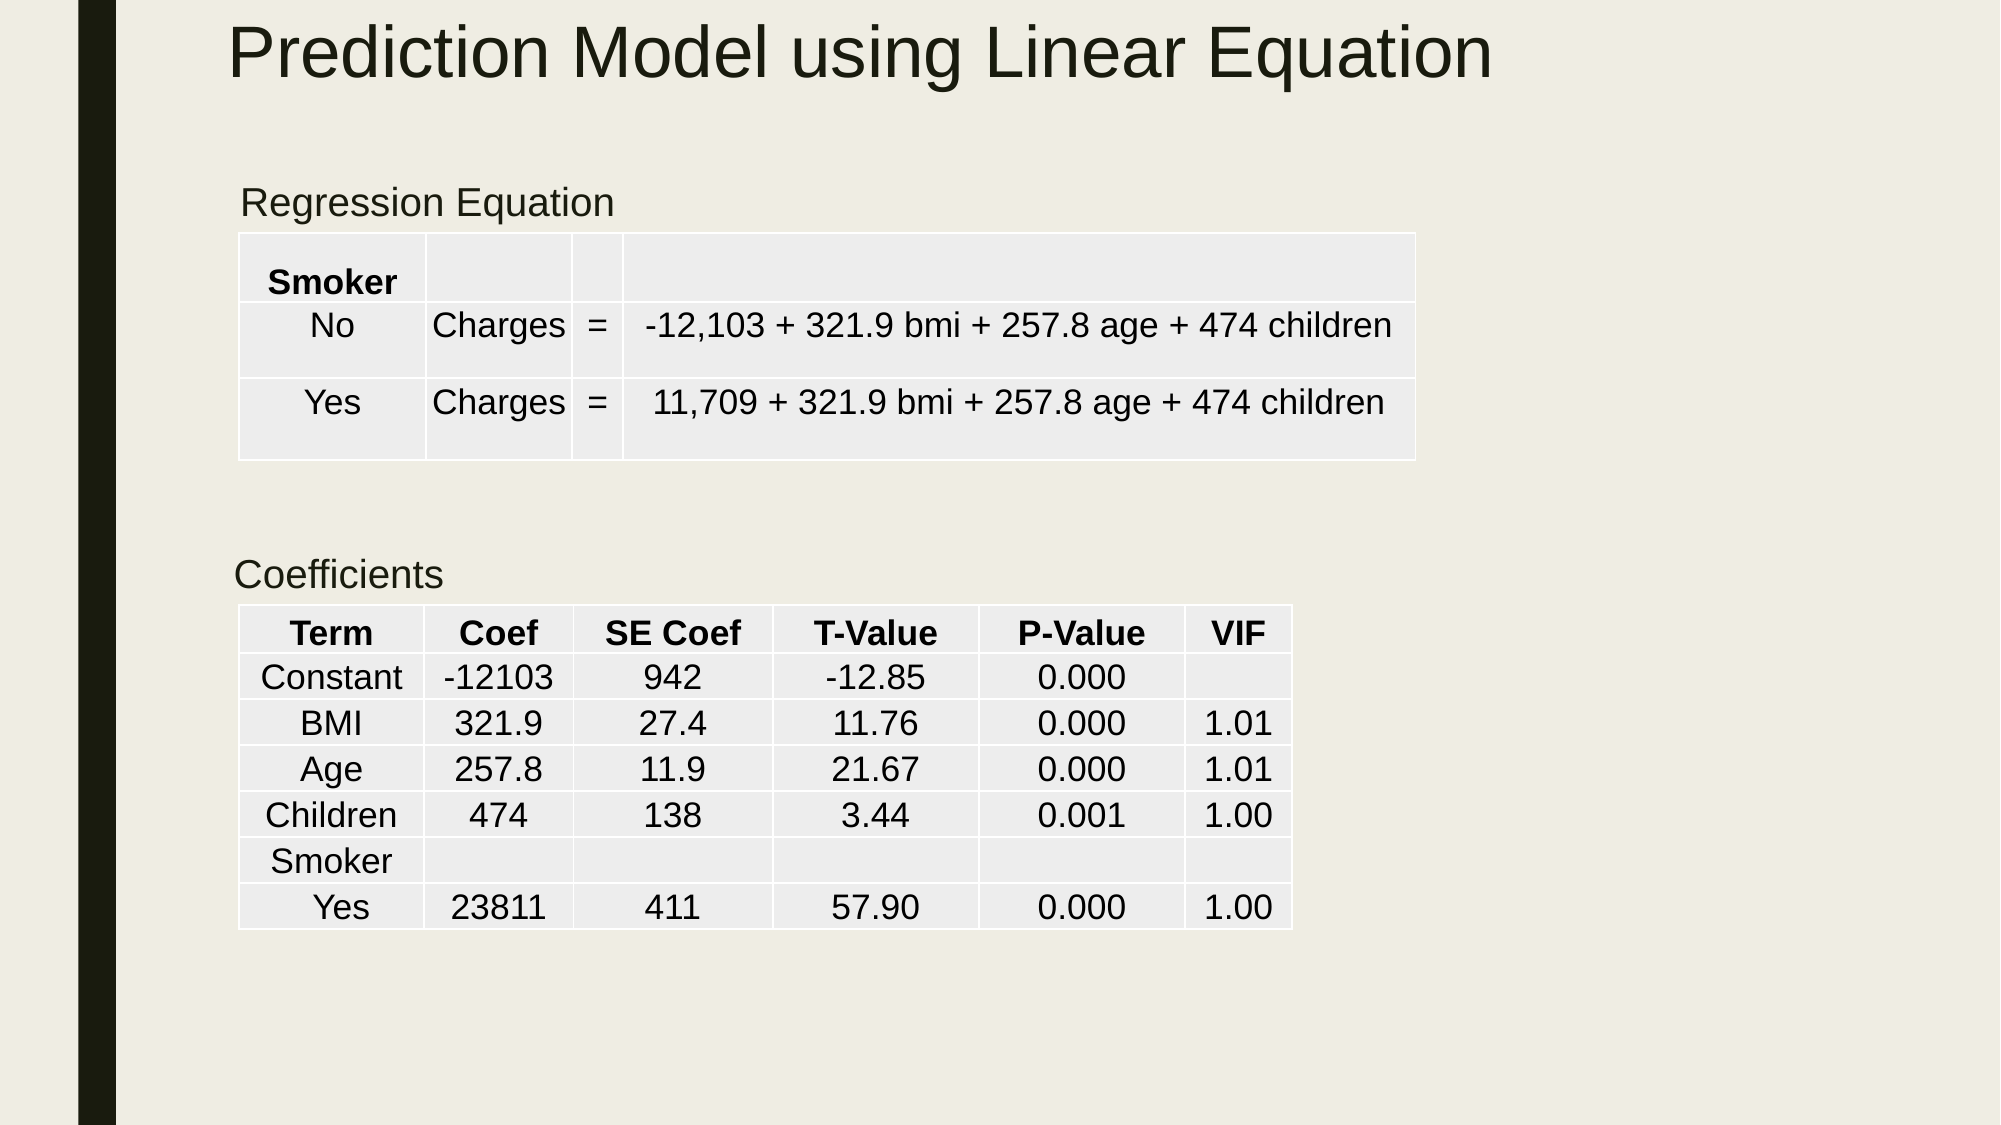

# Prediction Model using Linear Equation
Regression Equation
| Smoker |  |  |  |
| --- | --- | --- | --- |
| No | Charges | = | -12,103 + 321.9 bmi + 257.8 age + 474 children |
| Yes | Charges | = | 11,709 + 321.9 bmi + 257.8 age + 474 children |
Coefficients
| Term | Coef | SE Coef | T-Value | P-Value | VIF |
| --- | --- | --- | --- | --- | --- |
| Constant | -12103 | 942 | -12.85 | 0.000 |  |
| BMI | 321.9 | 27.4 | 11.76 | 0.000 | 1.01 |
| Age | 257.8 | 11.9 | 21.67 | 0.000 | 1.01 |
| Children | 474 | 138 | 3.44 | 0.001 | 1.00 |
| Smoker |  |  |  |  |  |
| Yes | 23811 | 411 | 57.90 | 0.000 | 1.00 |